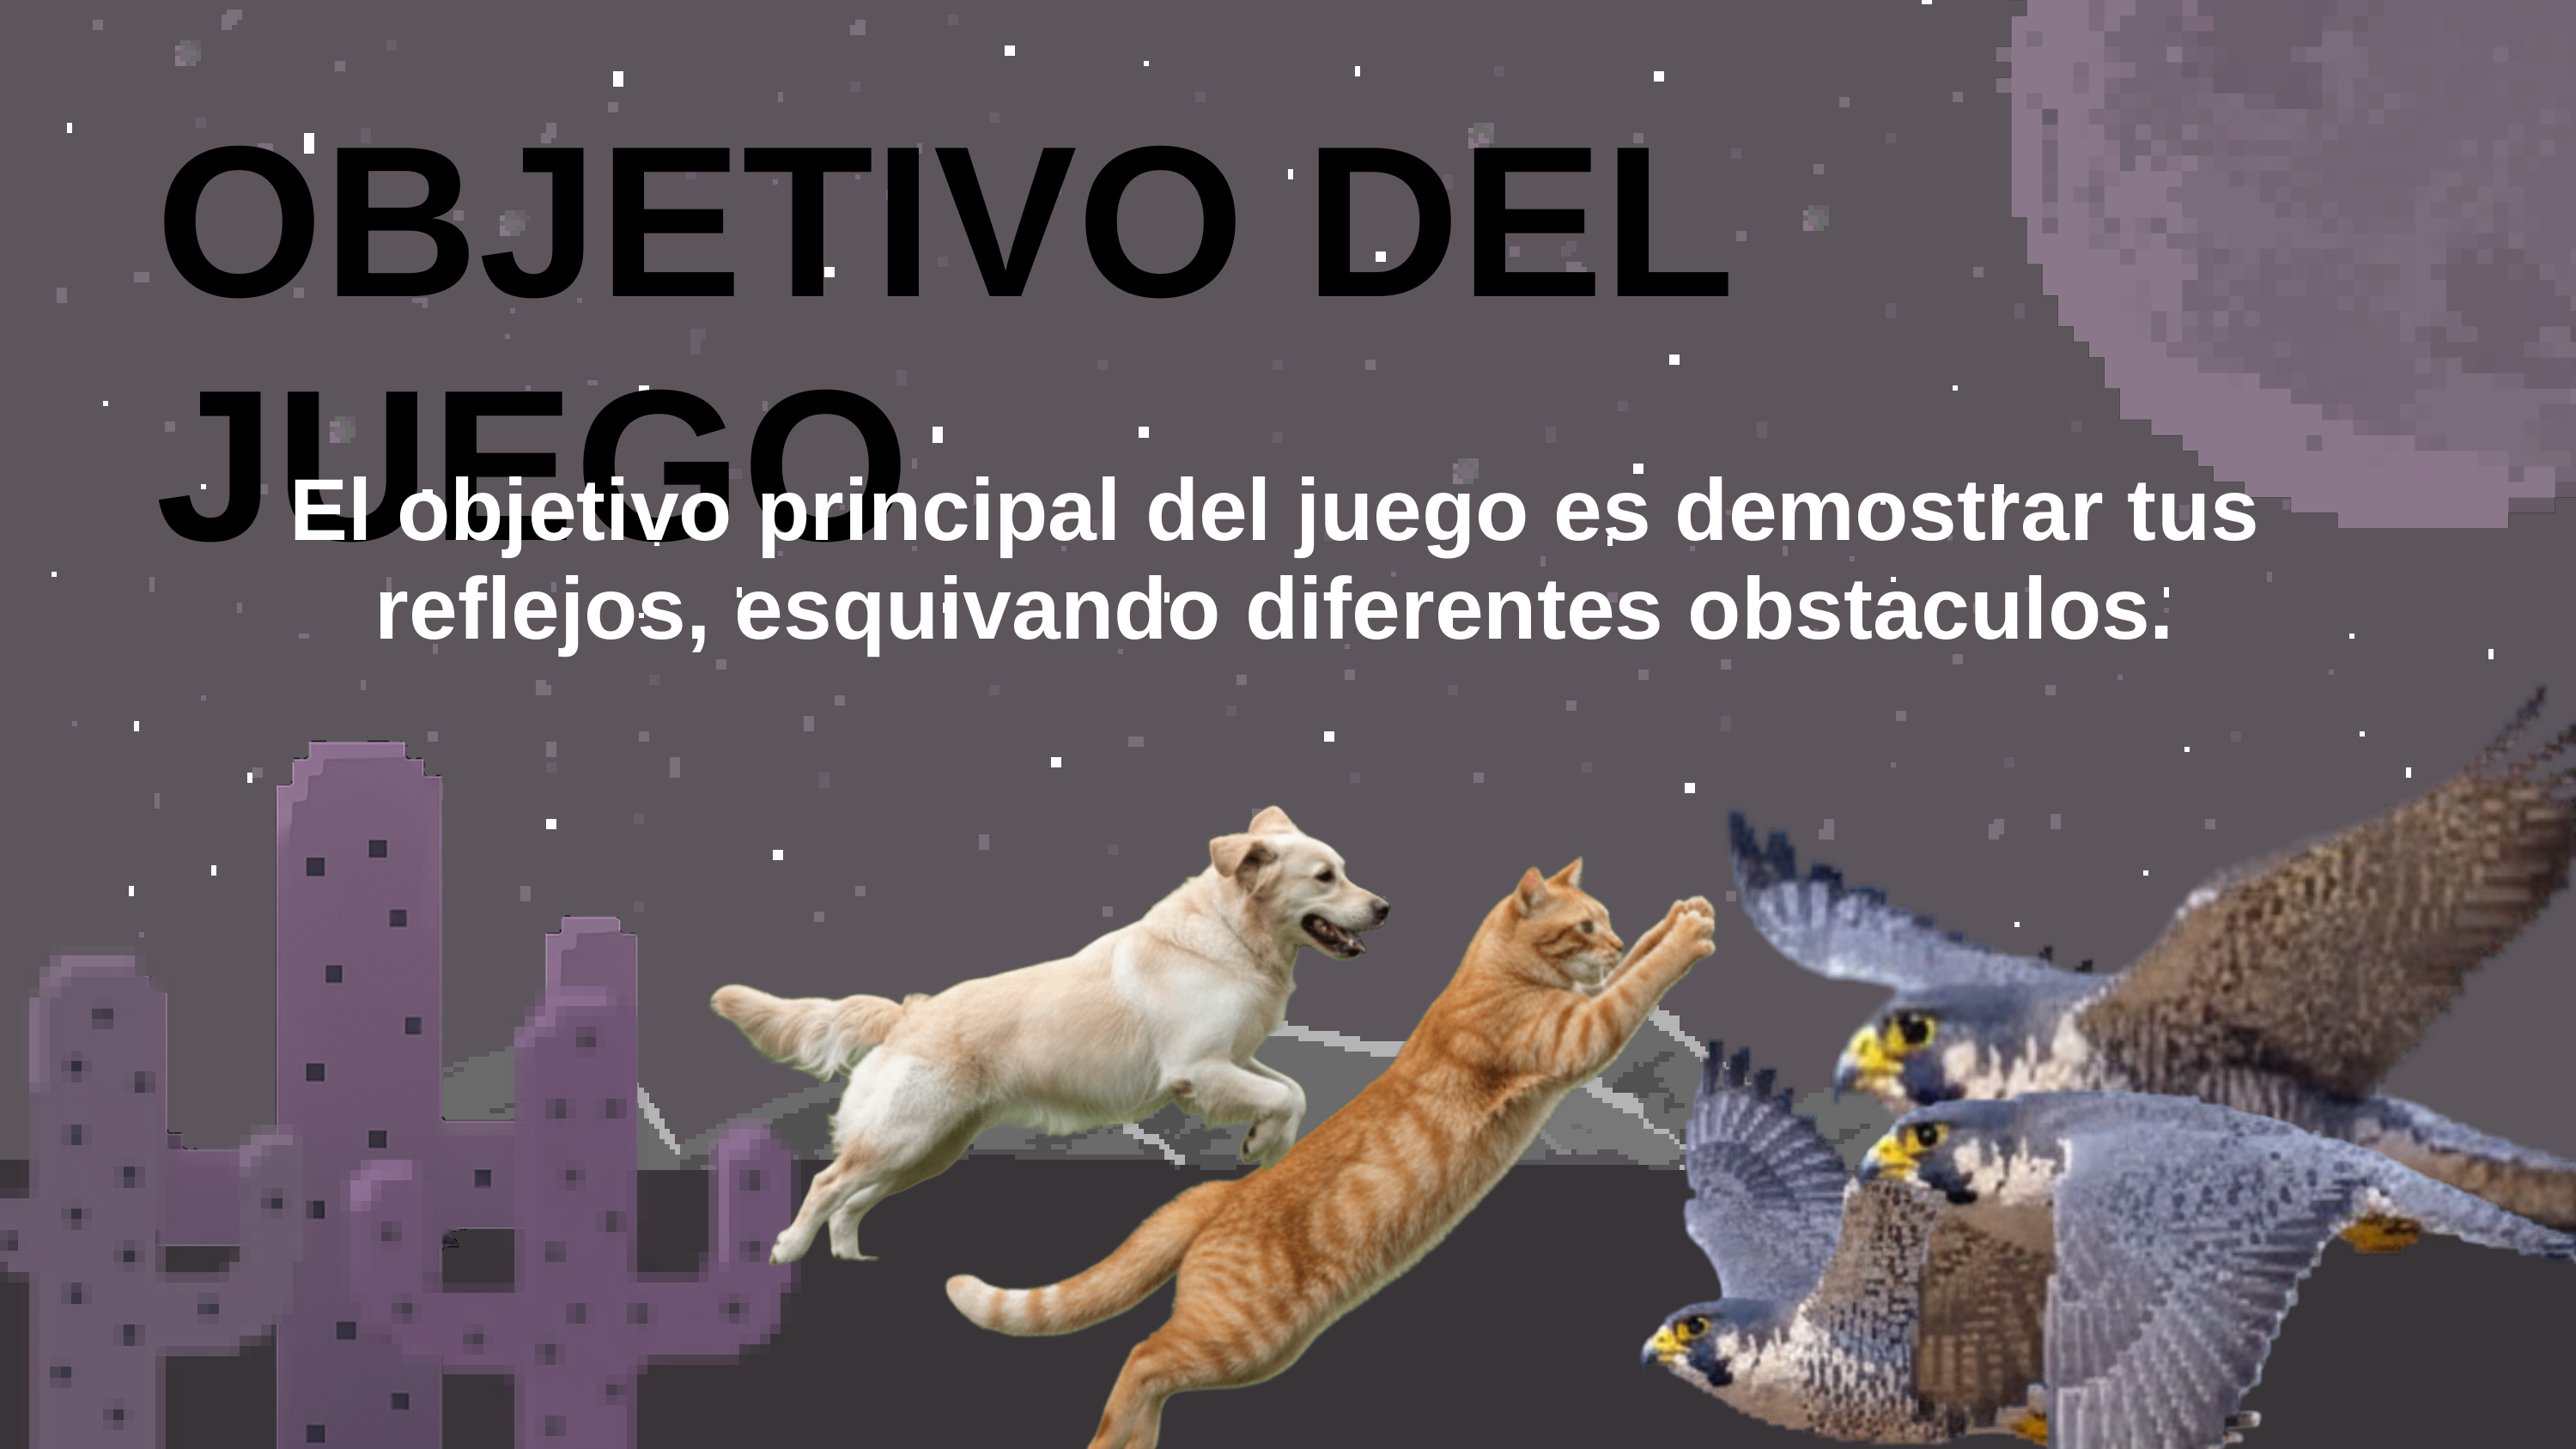

OBJETIVO DEL JUEGO
El objetivo principal del juego es demostrar tus reflejos, esquivando diferentes obstaculos.